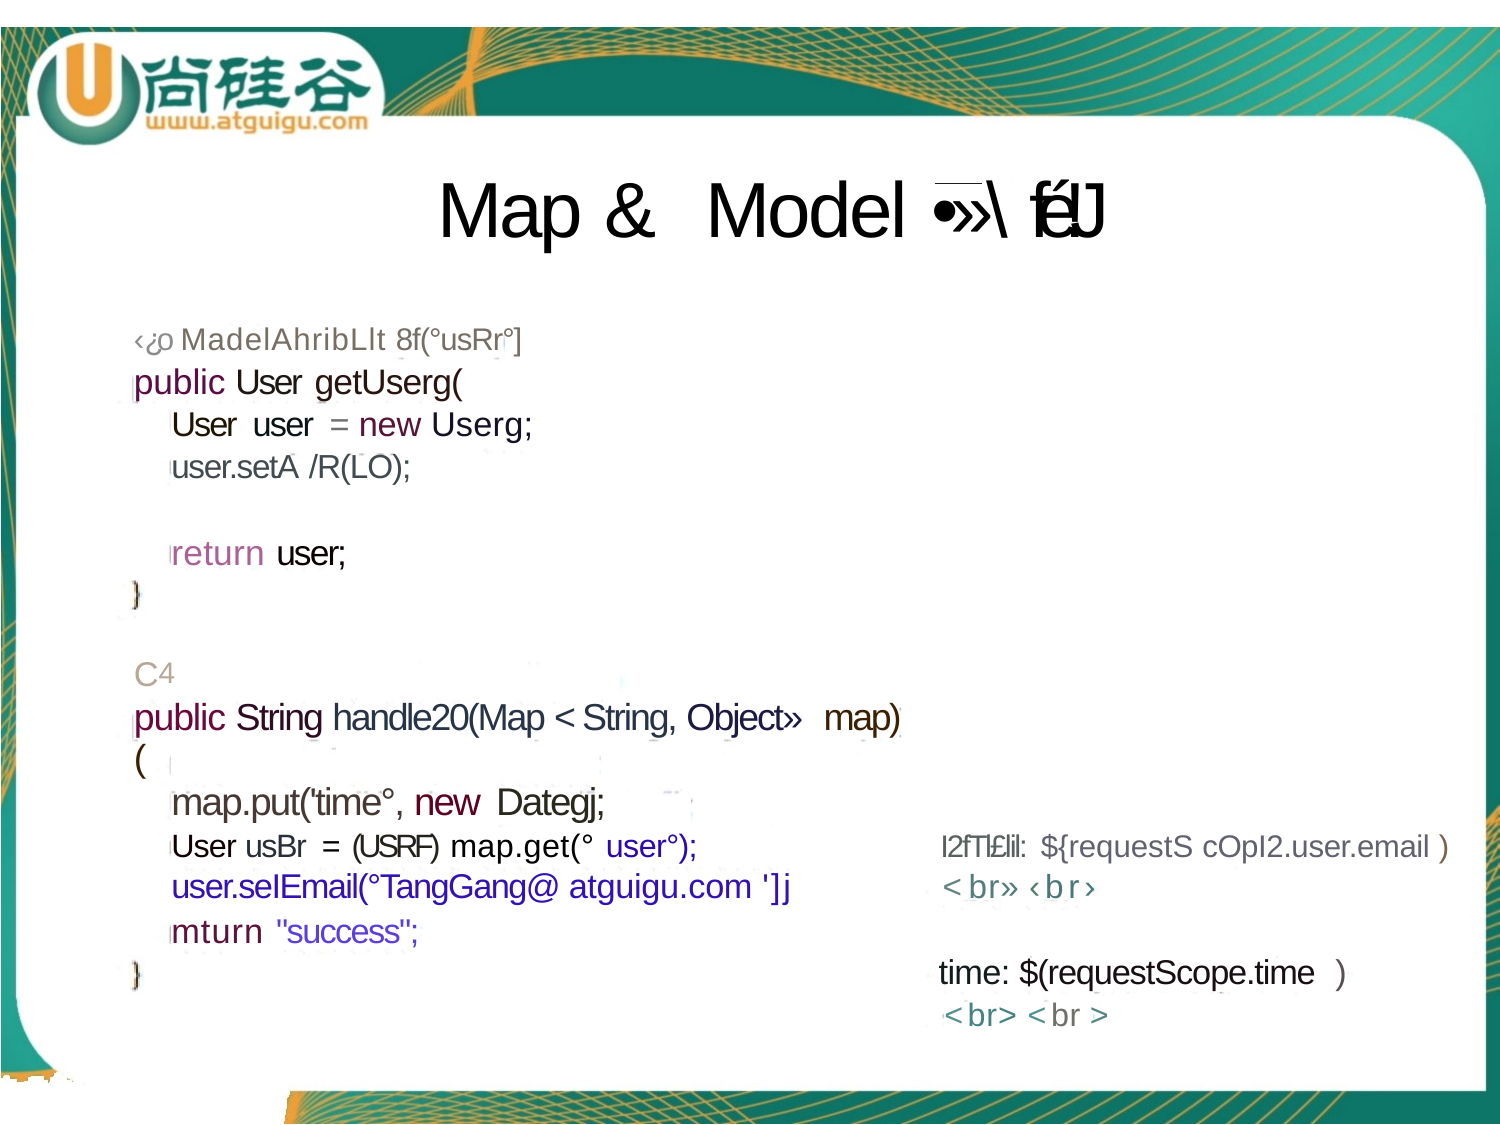

# Map & Model •»\ fé!J

‹¿o   MadelAhribLlt 8f(°usRr°]
public User getUserg(
User  user  = new Userg;
user.setA /R(LO);

return user;
C4                                                                                                                   RequestMapping('/handle20°)
public String handle20(Map < String, Object»  map)(
map.put('time°, new Dategj;
User usBr  = (USRF)  map.get(° user°);
user.seIEmail(°TangGang@ atguigu.com ']j
I2fTl£lil:  ${requestS cOpI2.user.email )
< br» ‹br›
mturn "success";
time: $(requestScope.time  )
< br> < br >